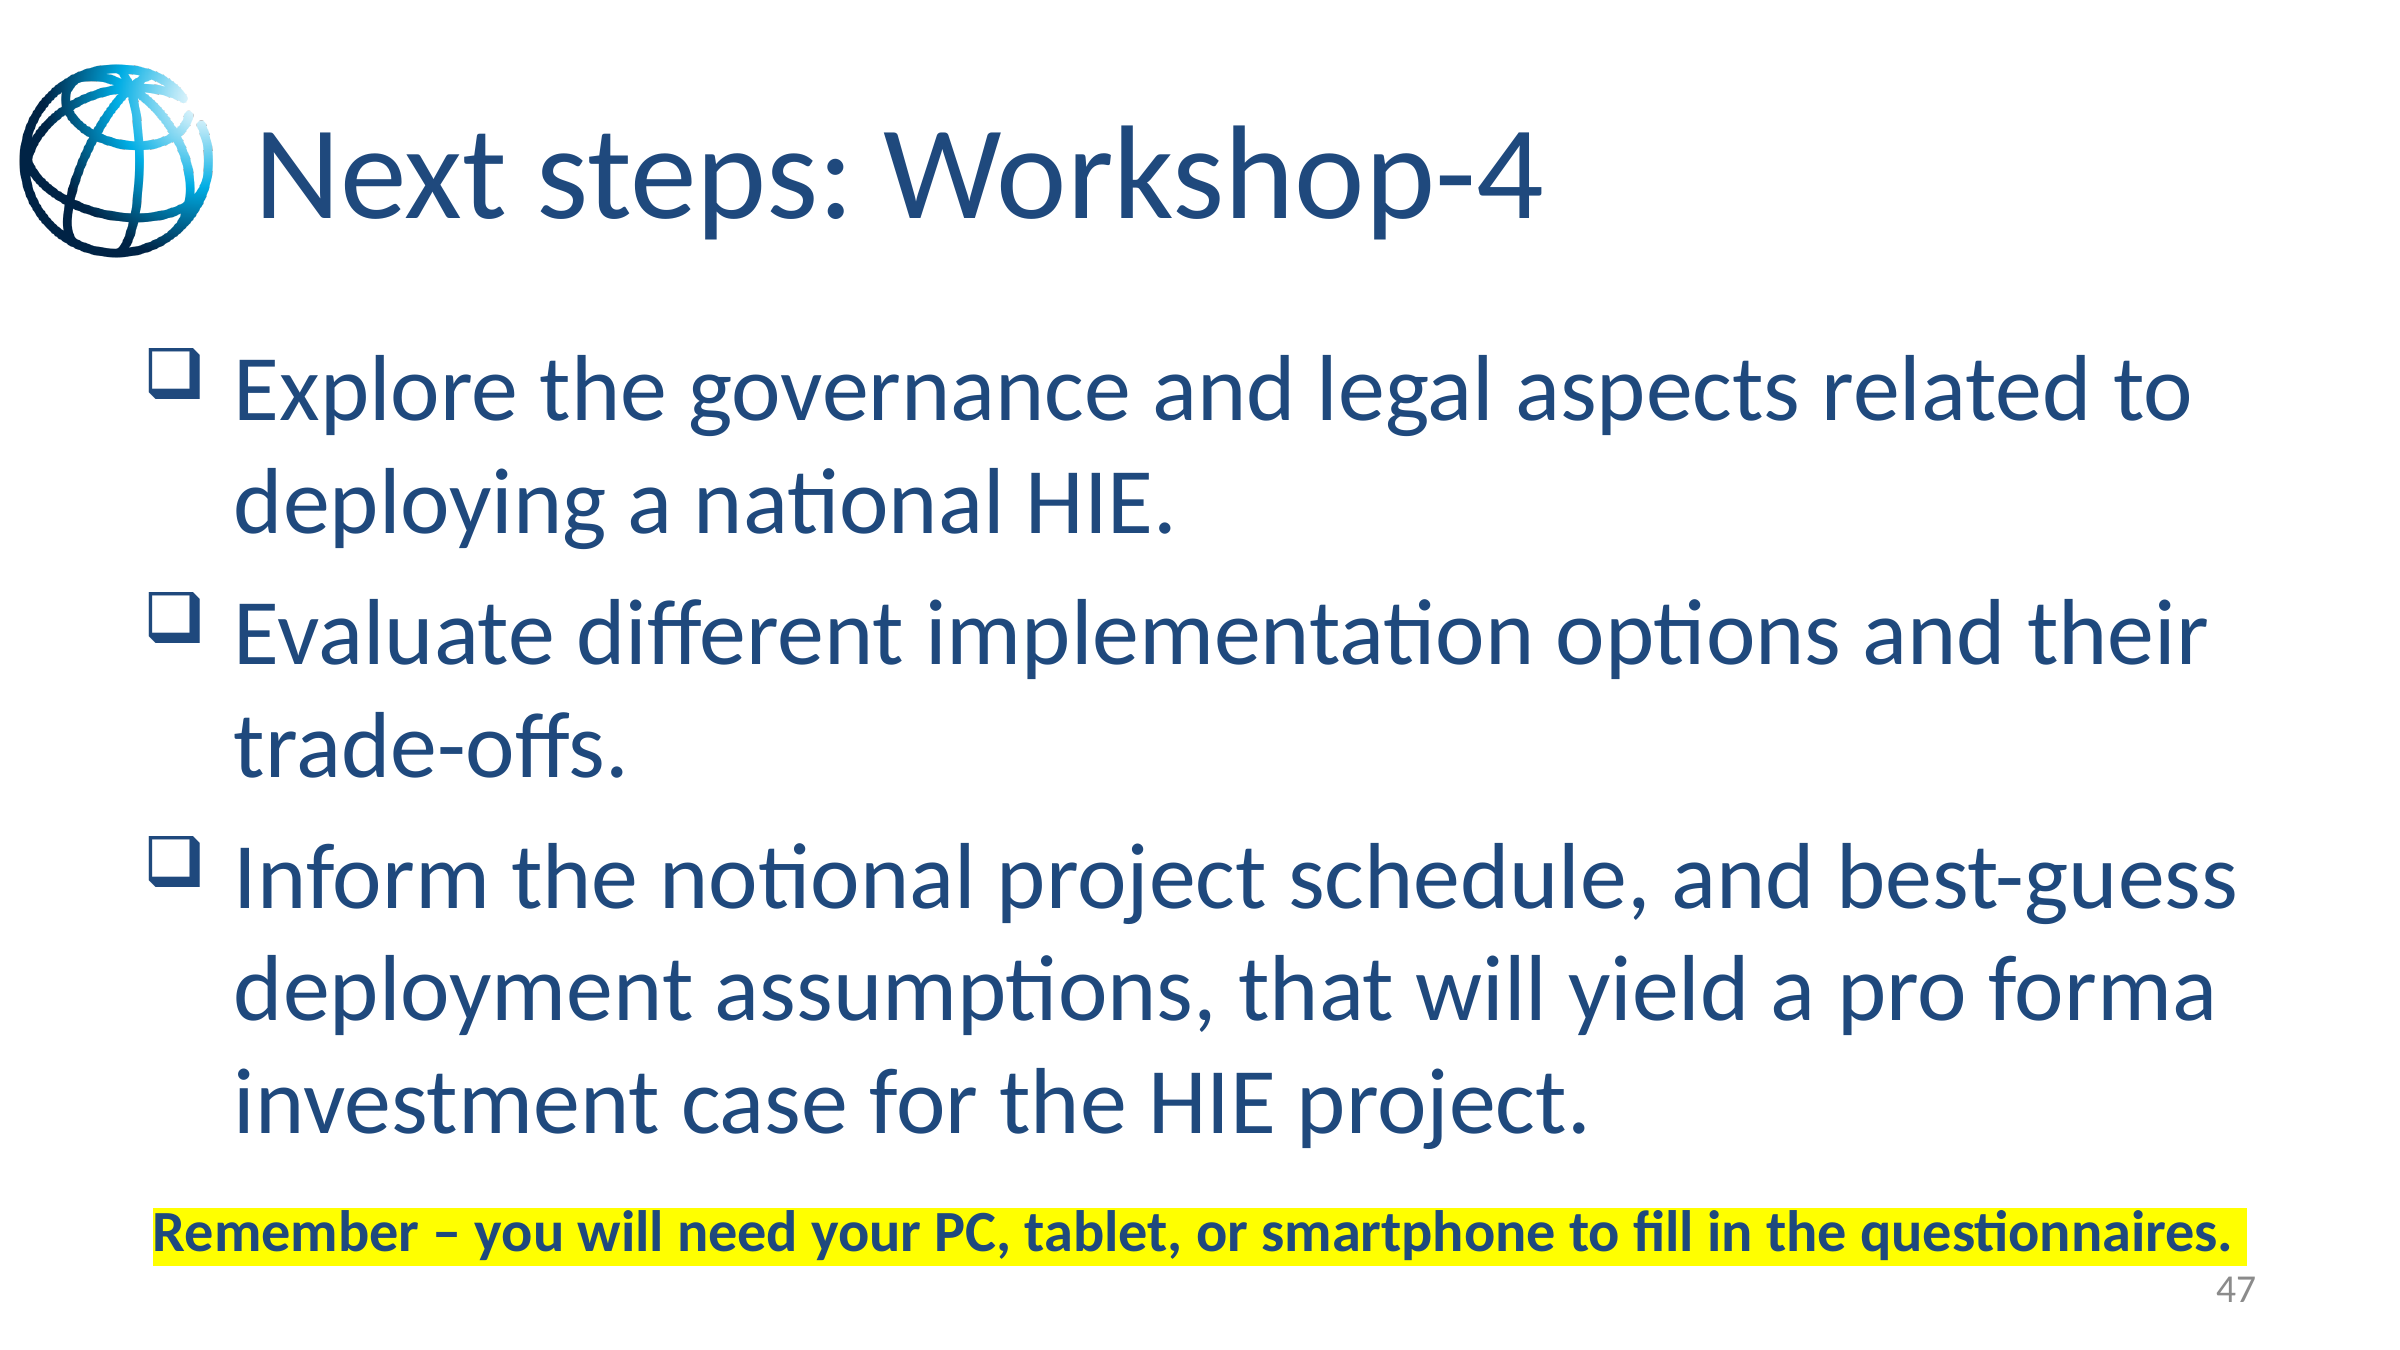

# Next steps: Workshop-4
Explore the governance and legal aspects related to deploying a national HIE.
Evaluate different implementation options and their trade-offs.
Inform the notional project schedule, and best-guess deployment assumptions, that will yield a pro forma investment case for the HIE project.

Remember – you will need your PC, tablet, or smartphone to fill in the questionnaires.
47